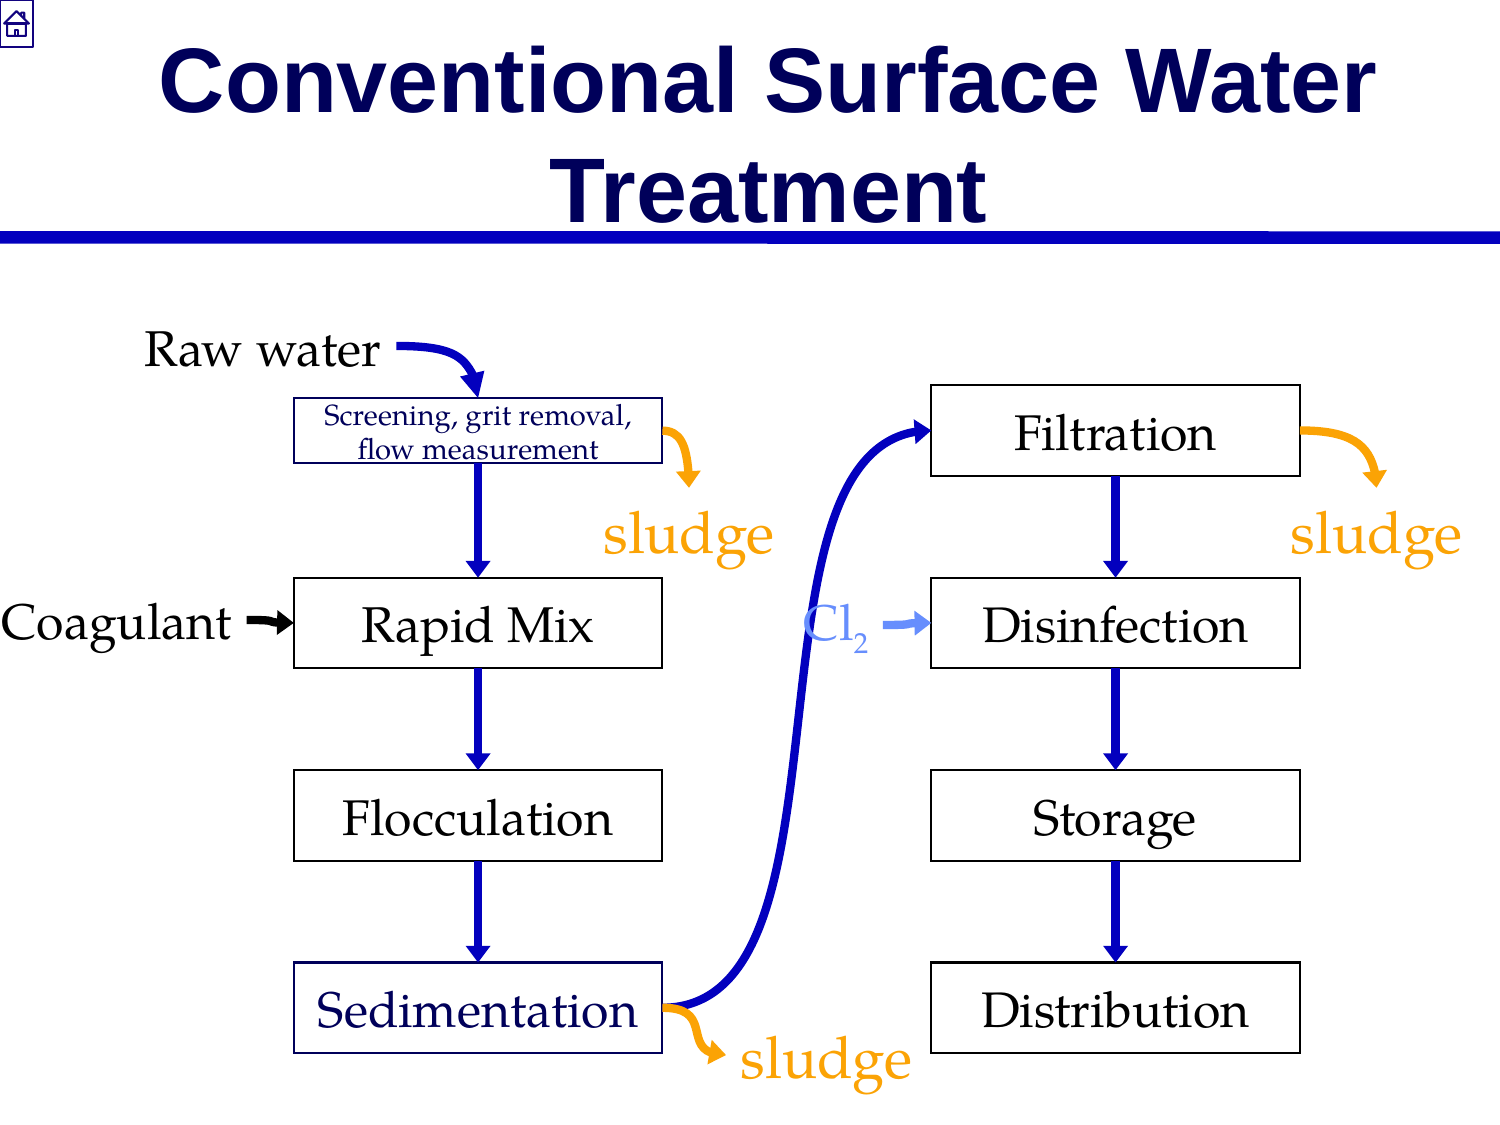

# Conventional Surface Water Treatment
Raw water
Filtration
Screening, grit removal, flow measurement
sludge
sludge
Rapid Mix
Disinfection
Coagulant
Cl2
Flocculation
Storage
Sedimentation
Distribution
sludge